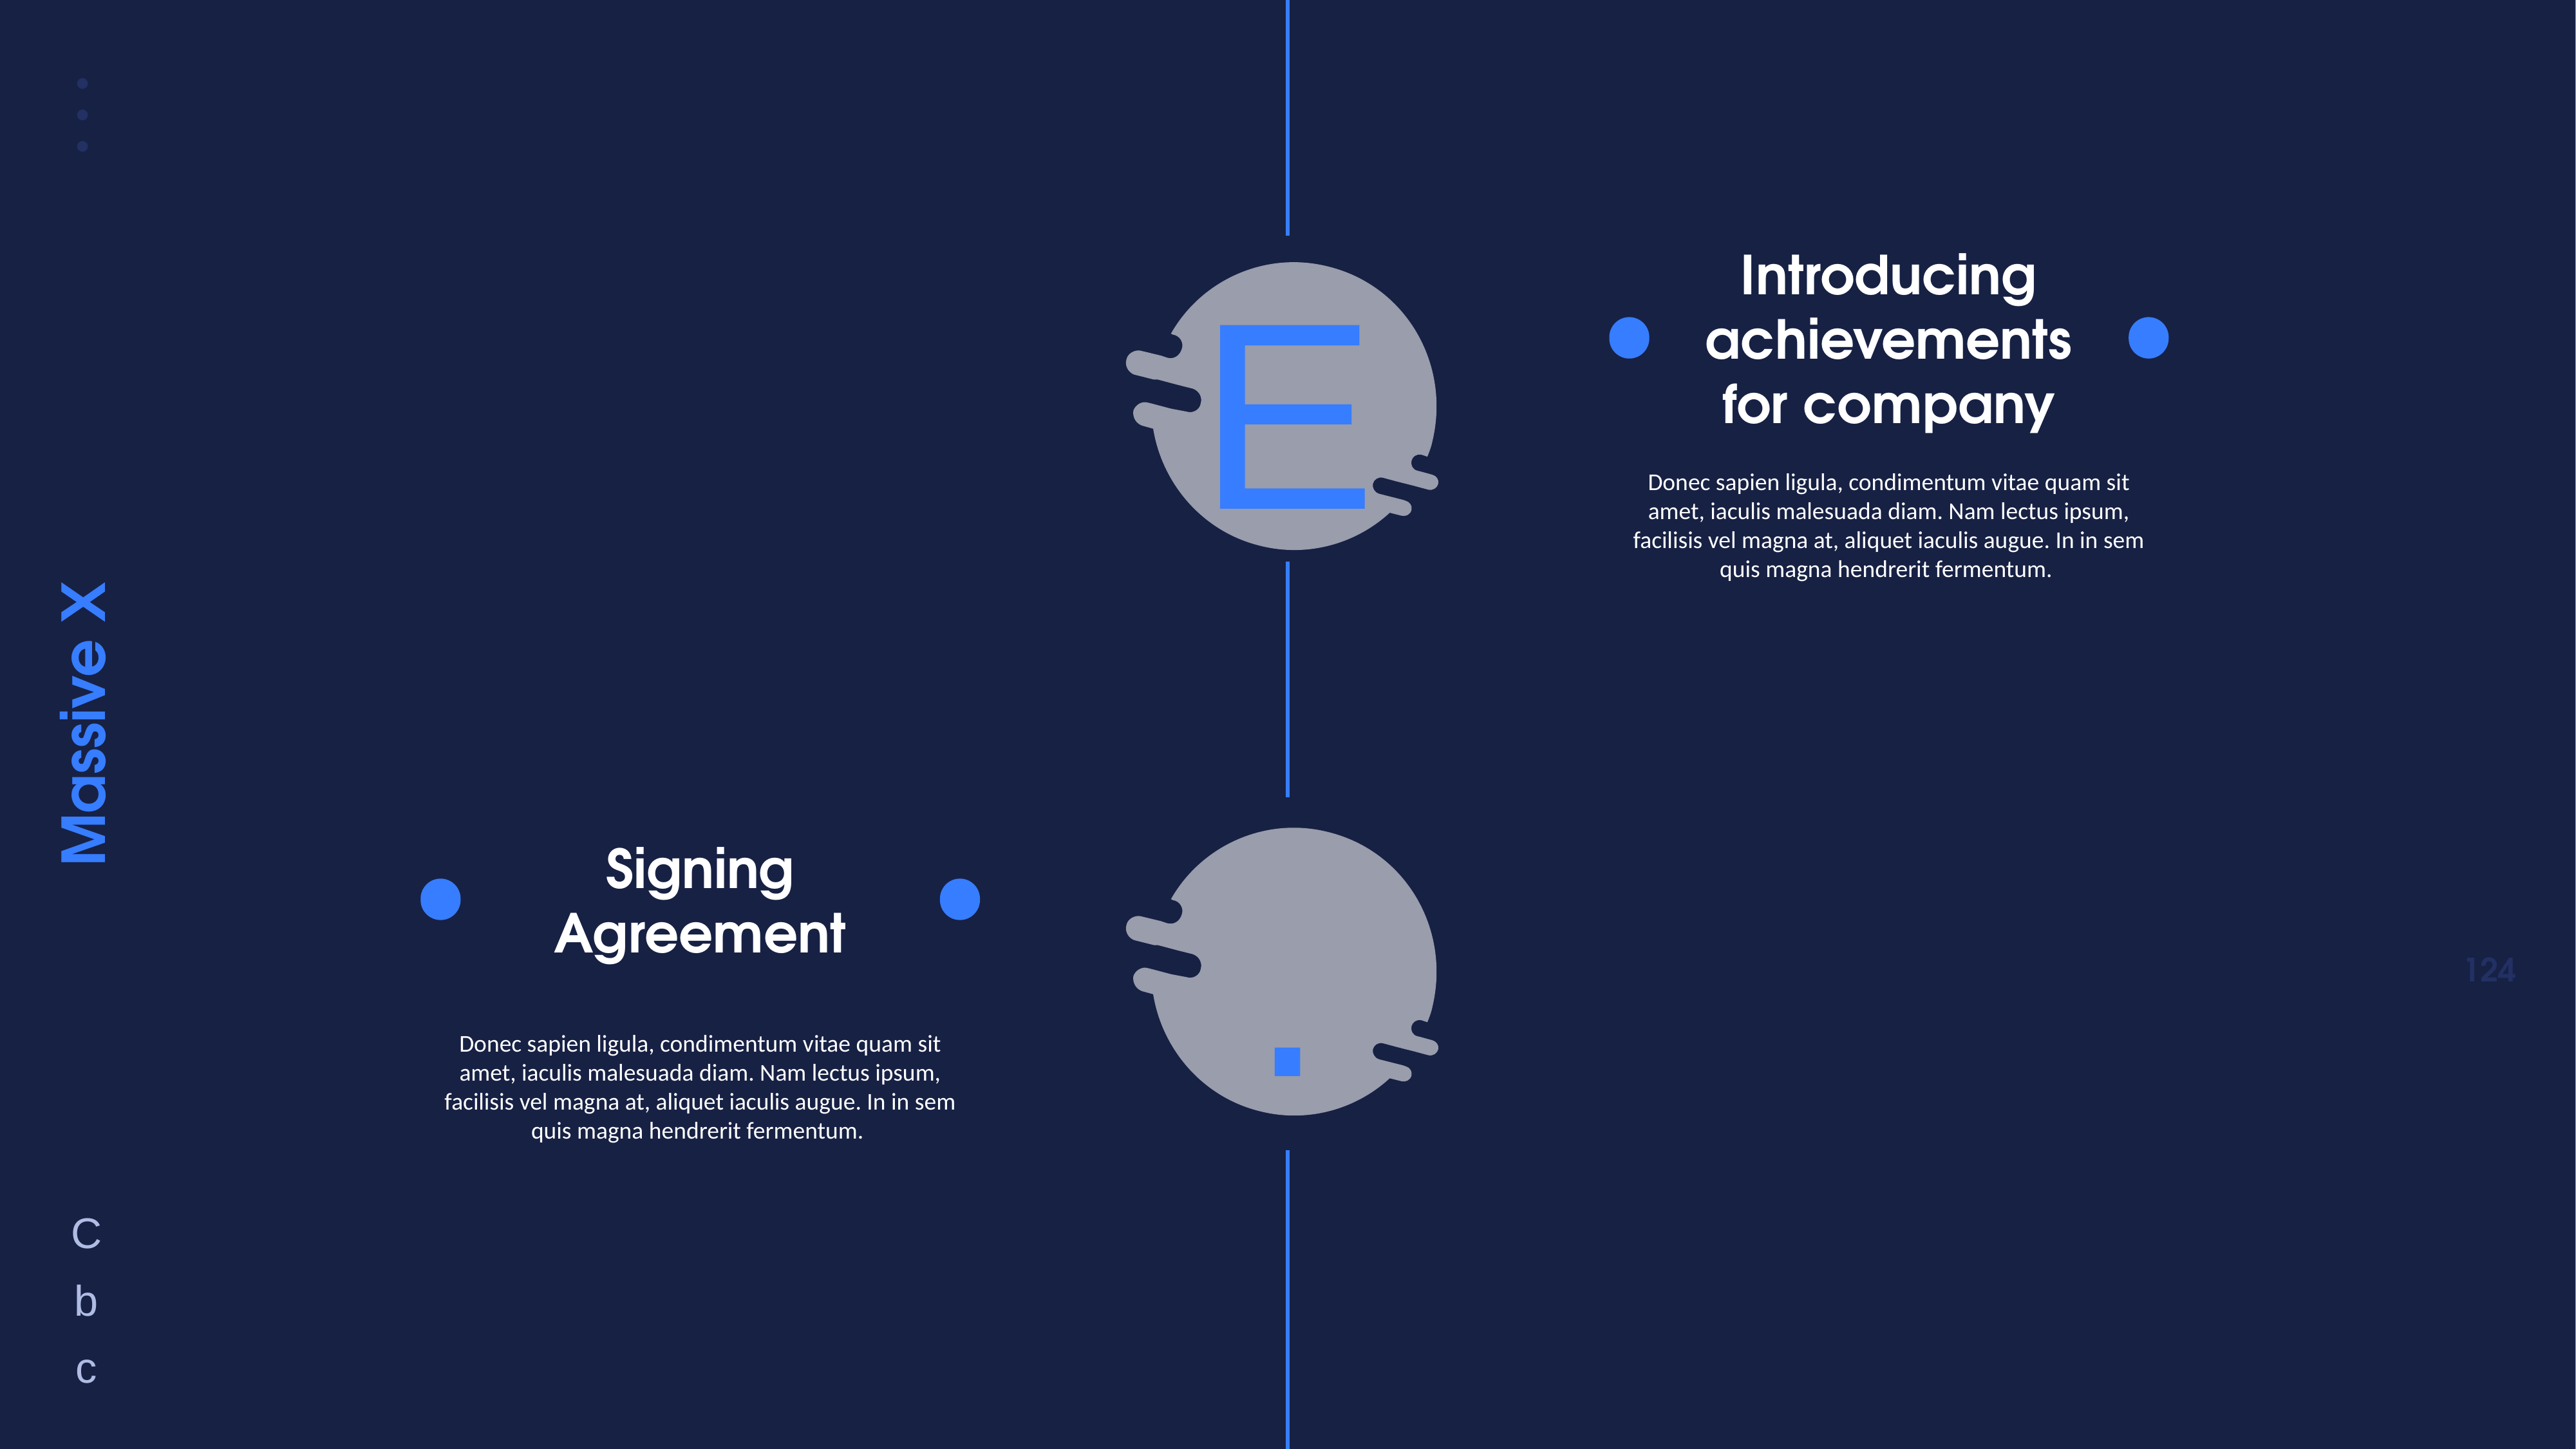

E
Introducing achievements for company

Donec sapien ligula, condimentum vitae quam sit amet, iaculis malesuada diam. Nam lectus ipsum, facilisis vel magna at, aliquet iaculis augue. In in sem quis magna hendrerit fermentum.
.

Signing Agreement

Donec sapien ligula, condimentum vitae quam sit amet, iaculis malesuada diam. Nam lectus ipsum, facilisis vel magna at, aliquet iaculis augue. In in sem quis magna hendrerit fermentum.